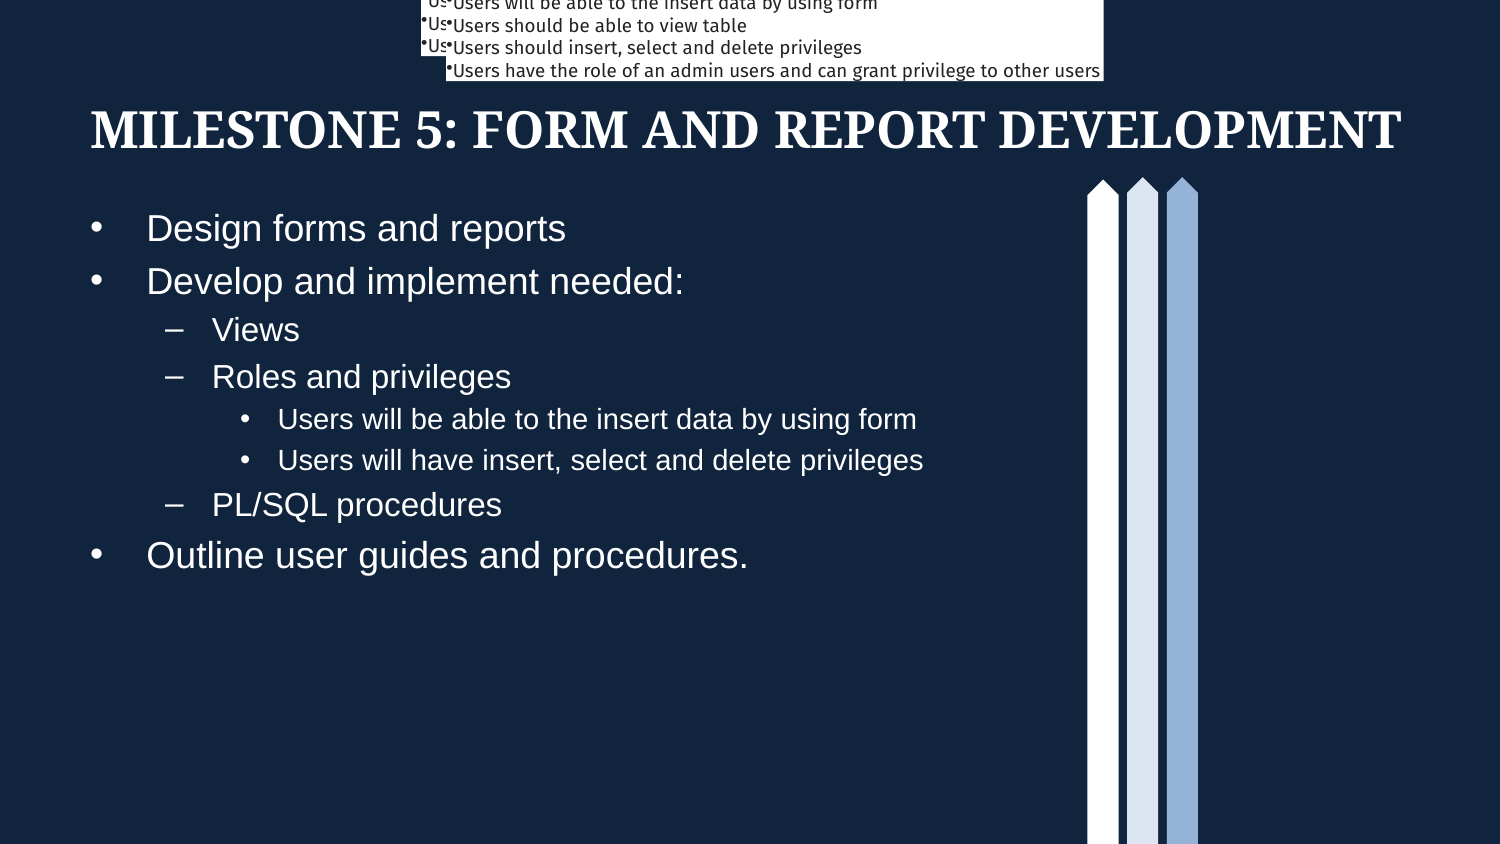

Users will be able to the insert data by using form
Users should be able to view table
Users should insert, select and delete privileges
Users have the role of an admin users and can grant privilege to other users

Users will be able to the insert data by using form
Users should be able to view table
Users should insert, select and delete privileges
Users have the role of an admin users and can grant privilege to other users
# Milestone 5: Form and Report Development
Design forms and reports
Develop and implement needed:
Views
Roles and privileges
Users will be able to the insert data by using form
Users will have insert, select and delete privileges
PL/SQL procedures
Outline user guides and procedures.